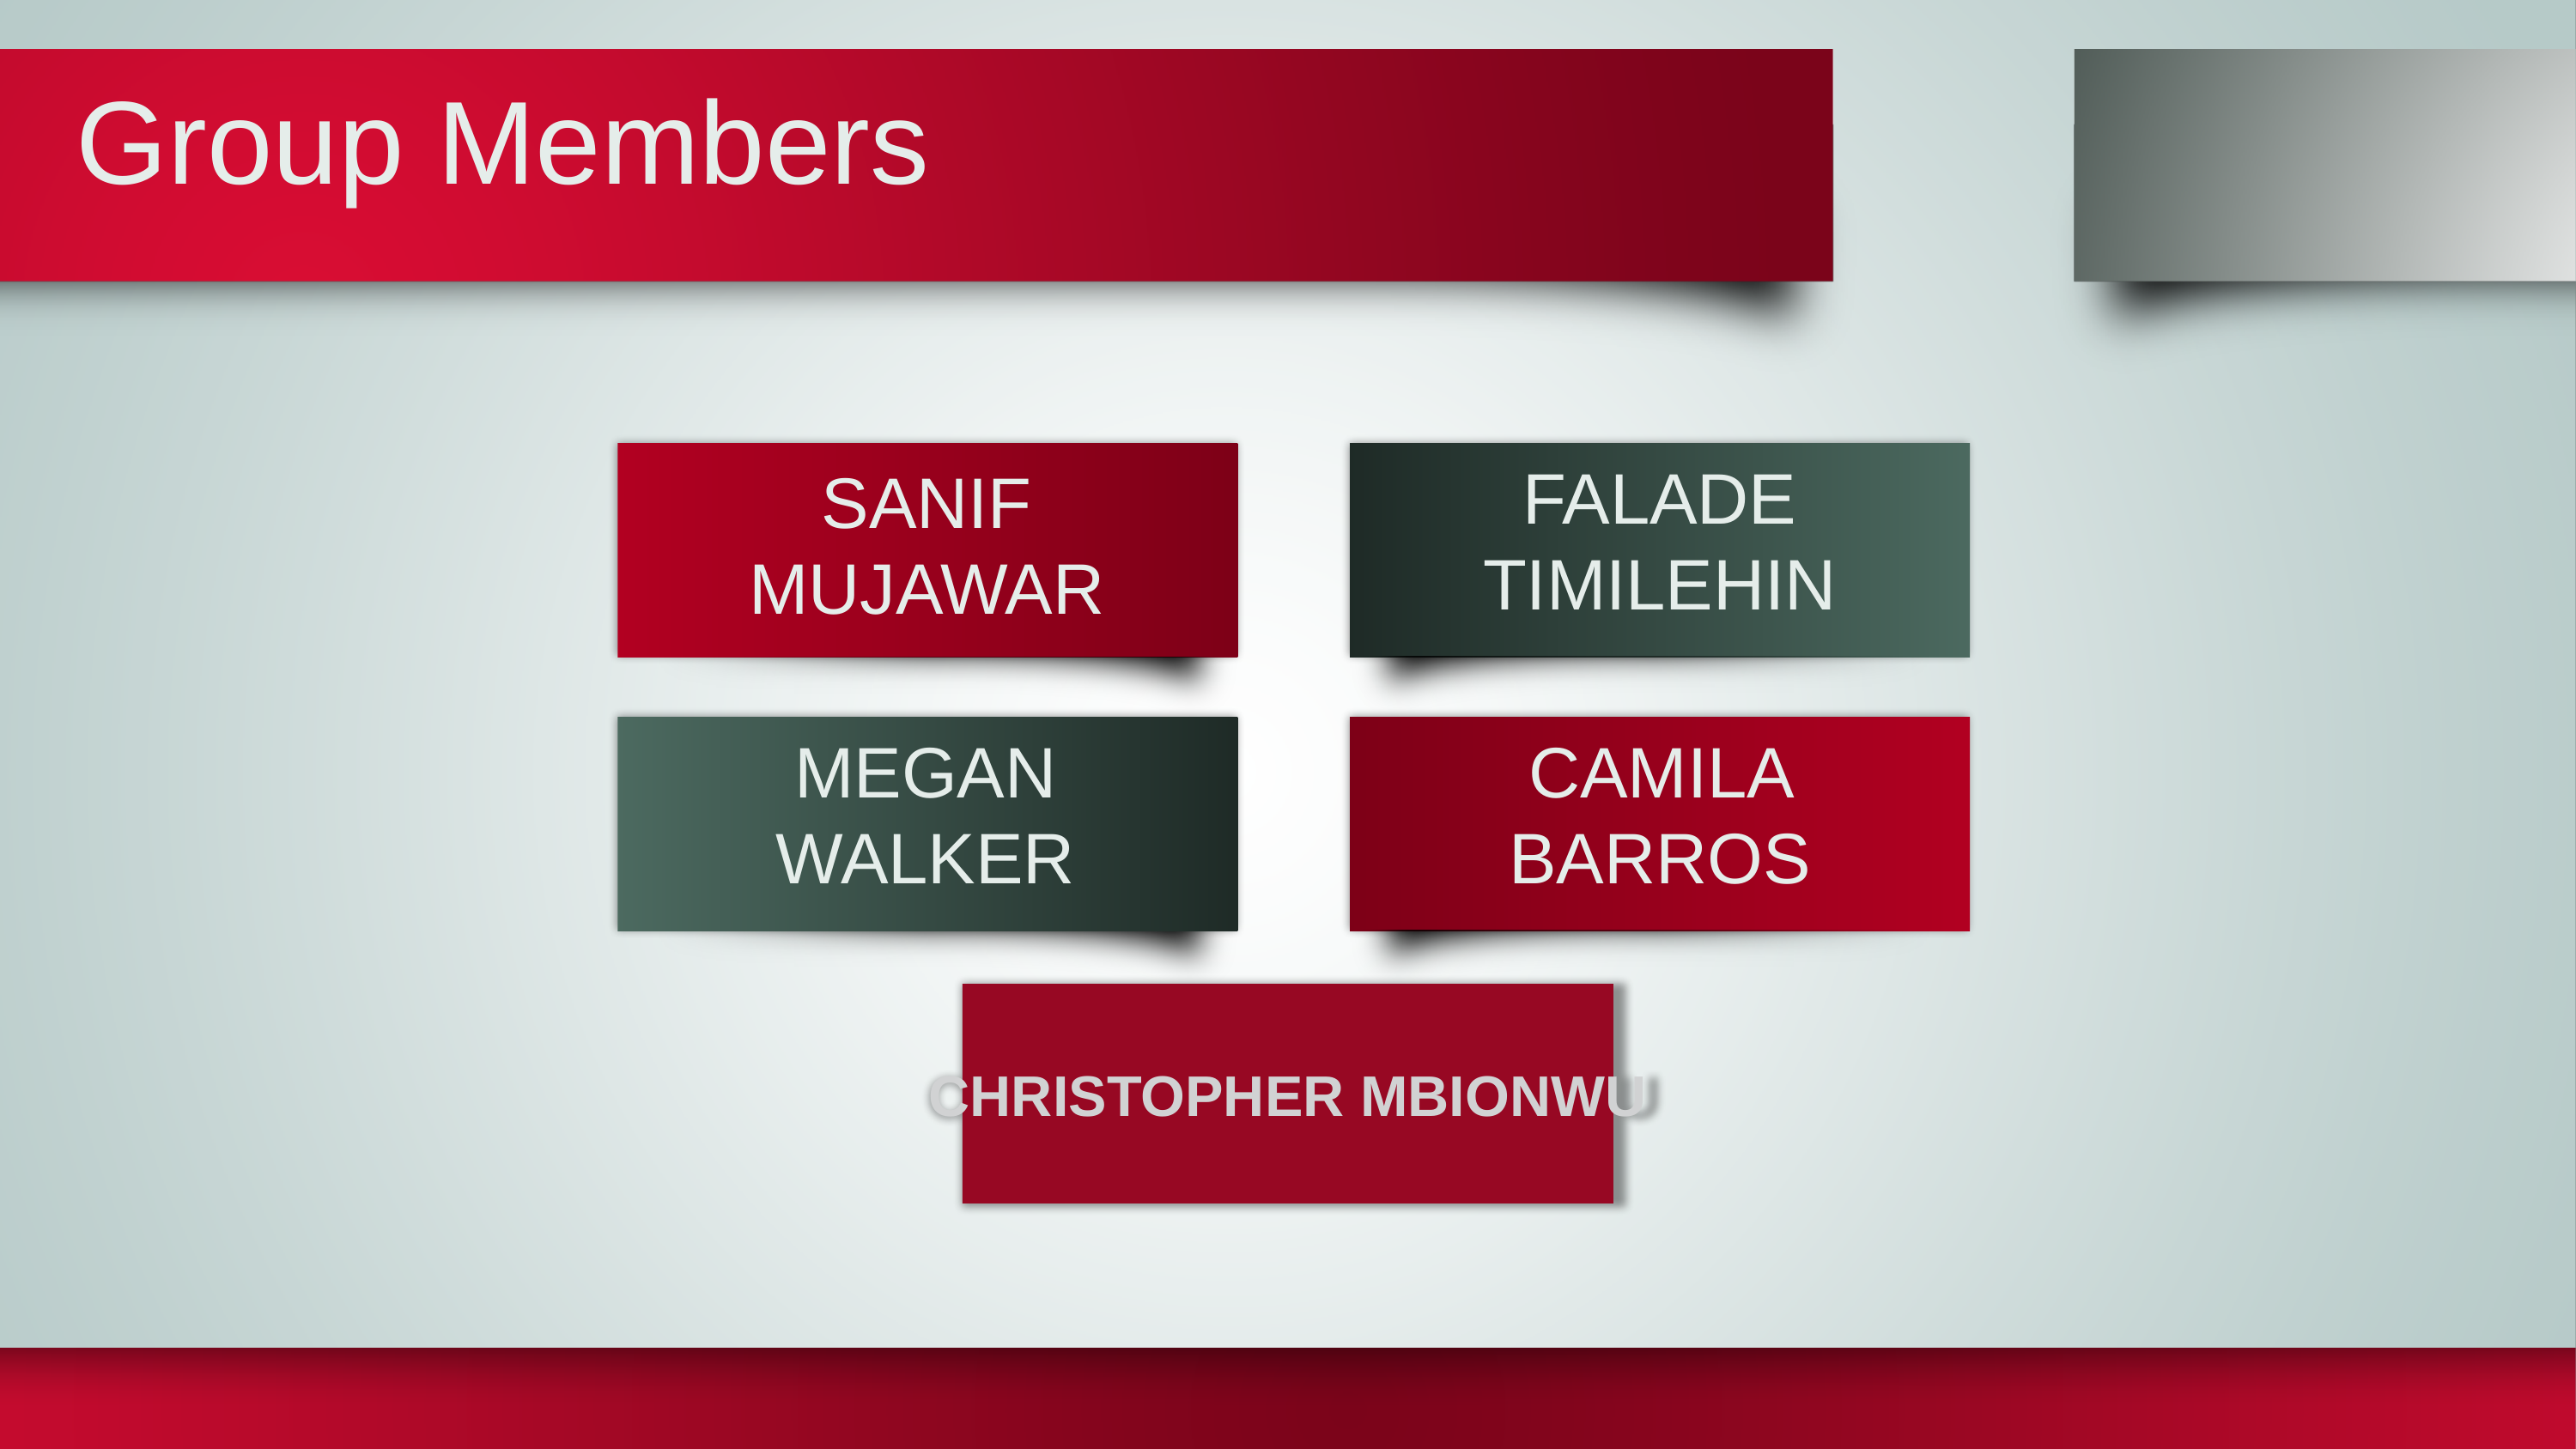

# Group Members
FALADE TIMILEHIN

SANIF MUJAWAR

CAMILA BARROS

MEGAN WALKER

CHRISTOPHER MBIONWU